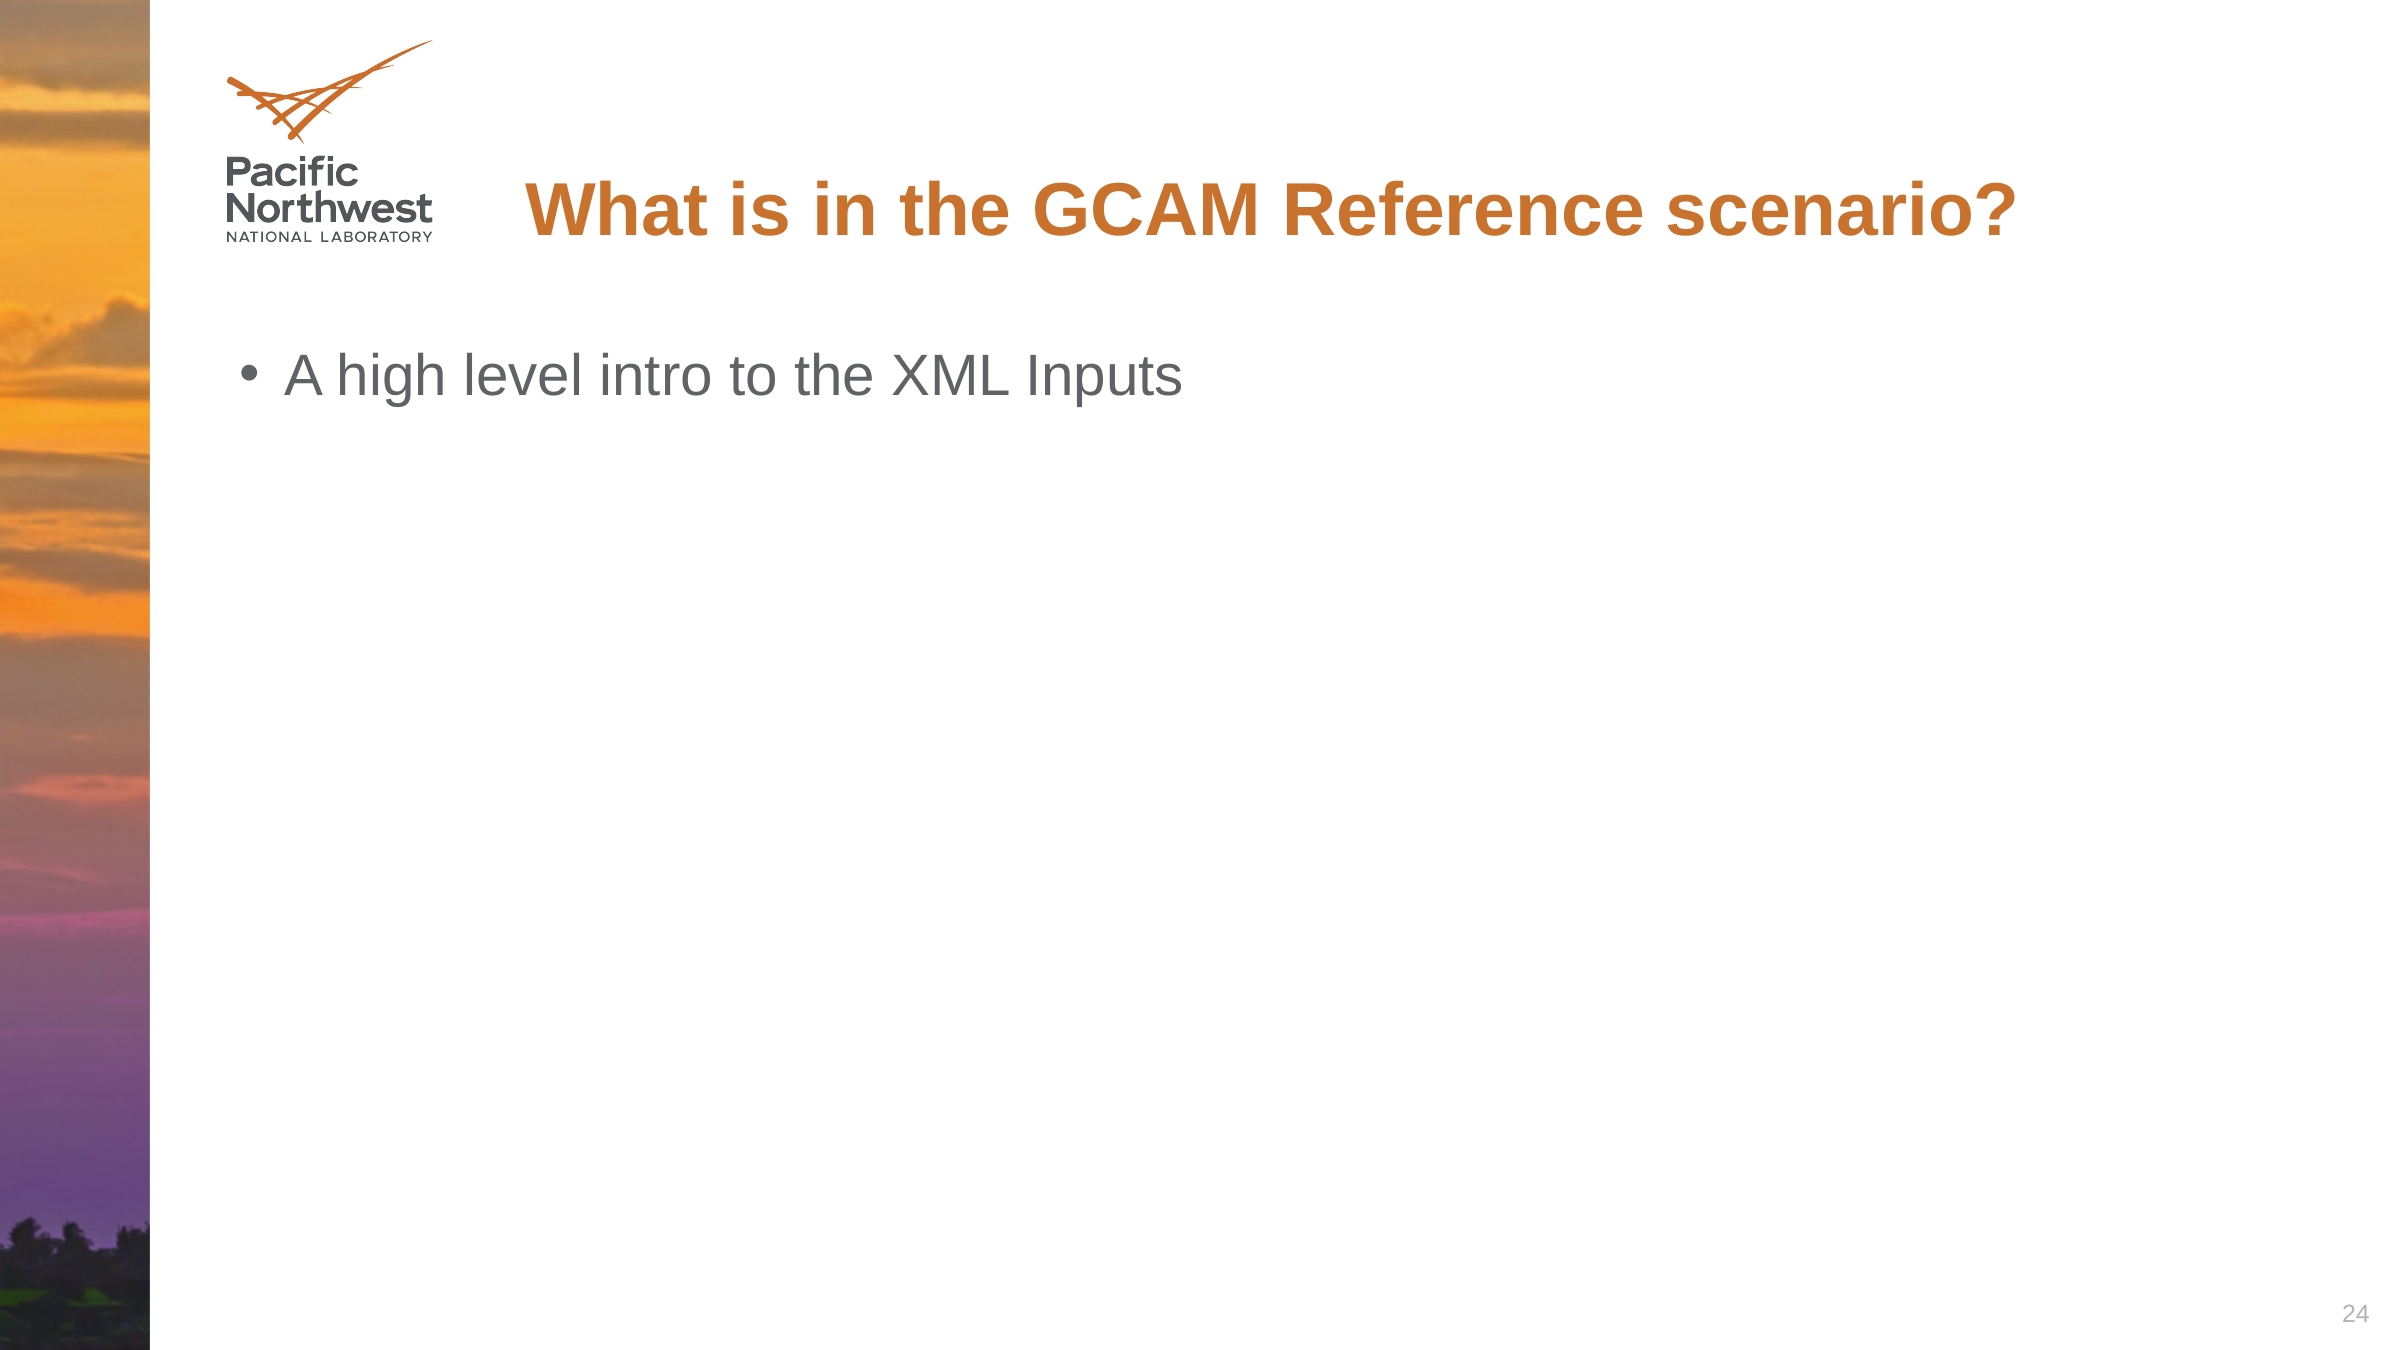

# What is in the GCAM Reference scenario?
A high level intro to the XML Inputs
24